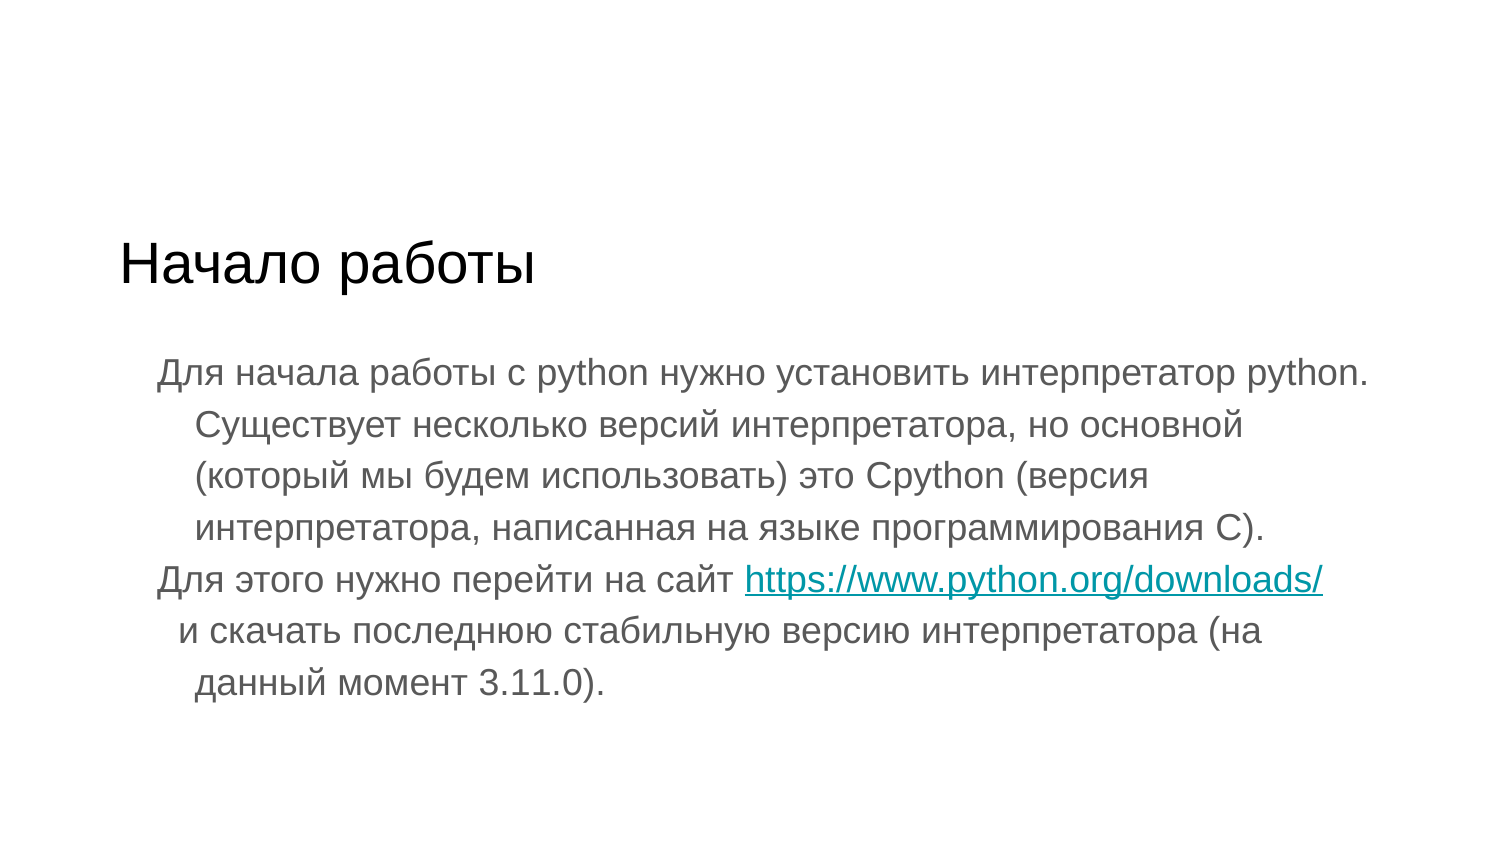

# Начало работы
Для начала работы с python нужно установить интерпретатор python. Существует несколько версий интерпретатора, но основной (который мы будем использовать) это Cpython (версия интерпретатора, написанная на языке программирования C).
Для этого нужно перейти на сайт https://www.python.org/downloads/
  и скачать последнюю стабильную версию интерпретатора (на данный момент 3.11.0).